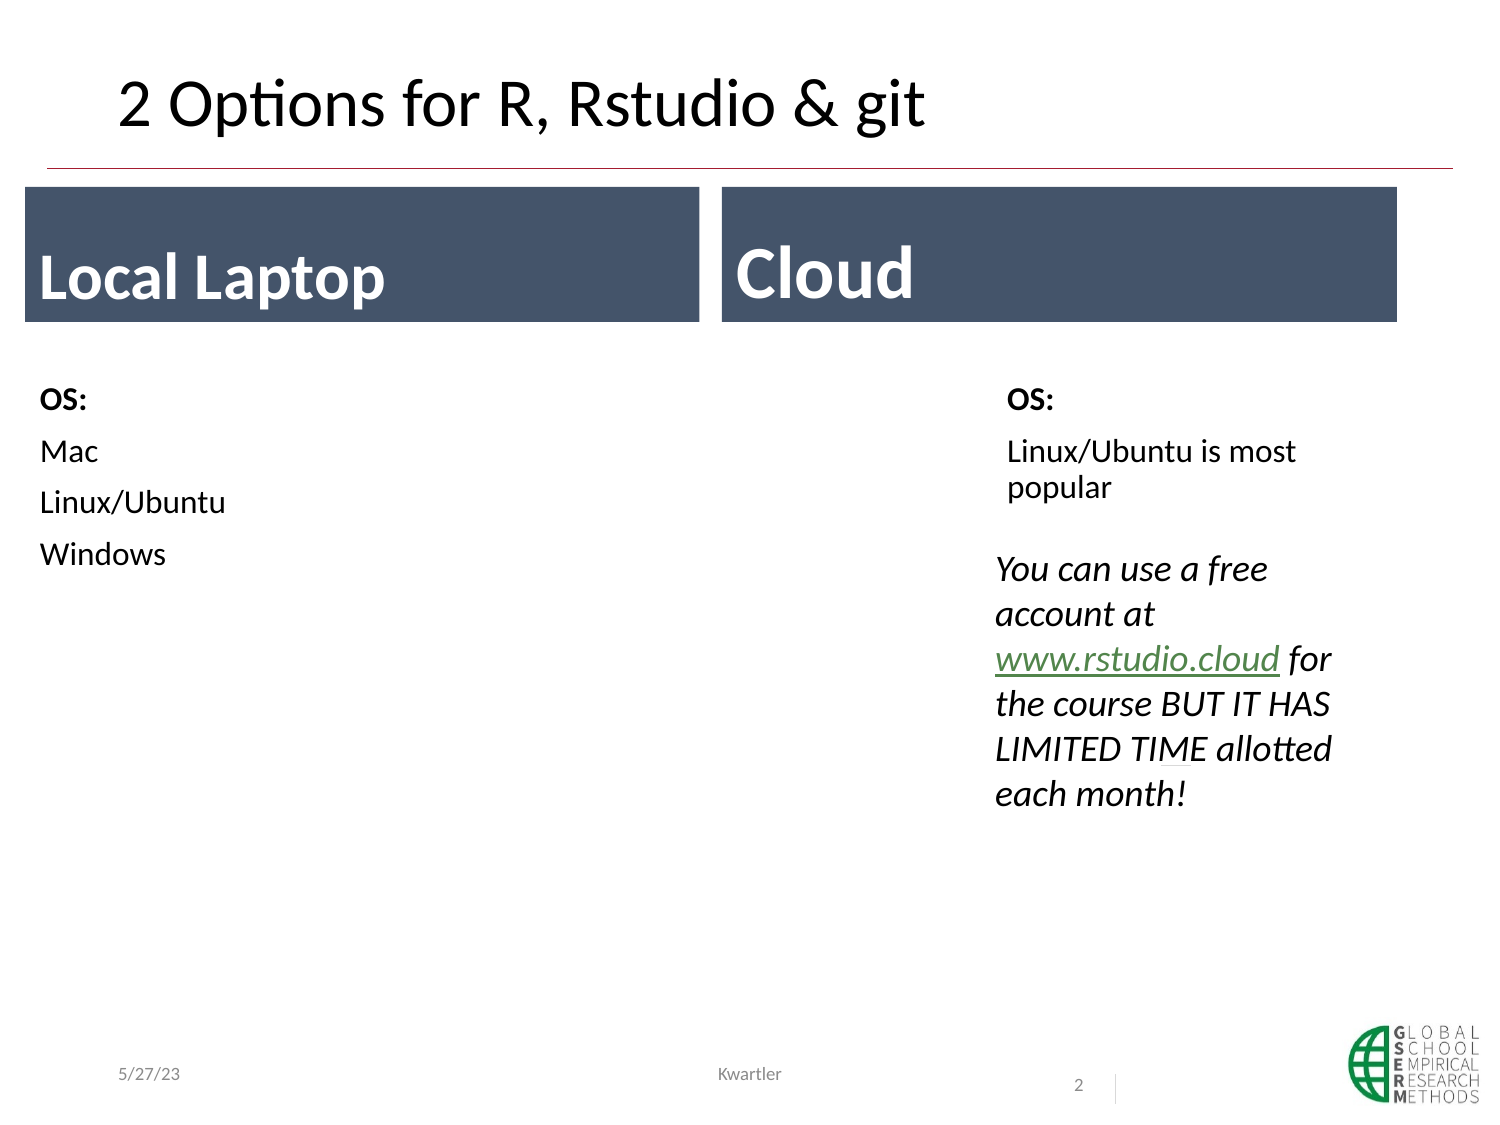

# 2 Options for R, Rstudio & git
Local Laptop
Cloud
OS:
Mac
Linux/Ubuntu
Windows
OS:
Linux/Ubuntu is most popular

You can use a free account at www.rstudio.cloud for the course BUT IT HAS LIMITED TIME allotted each month!
5/27/23
Kwartler
2